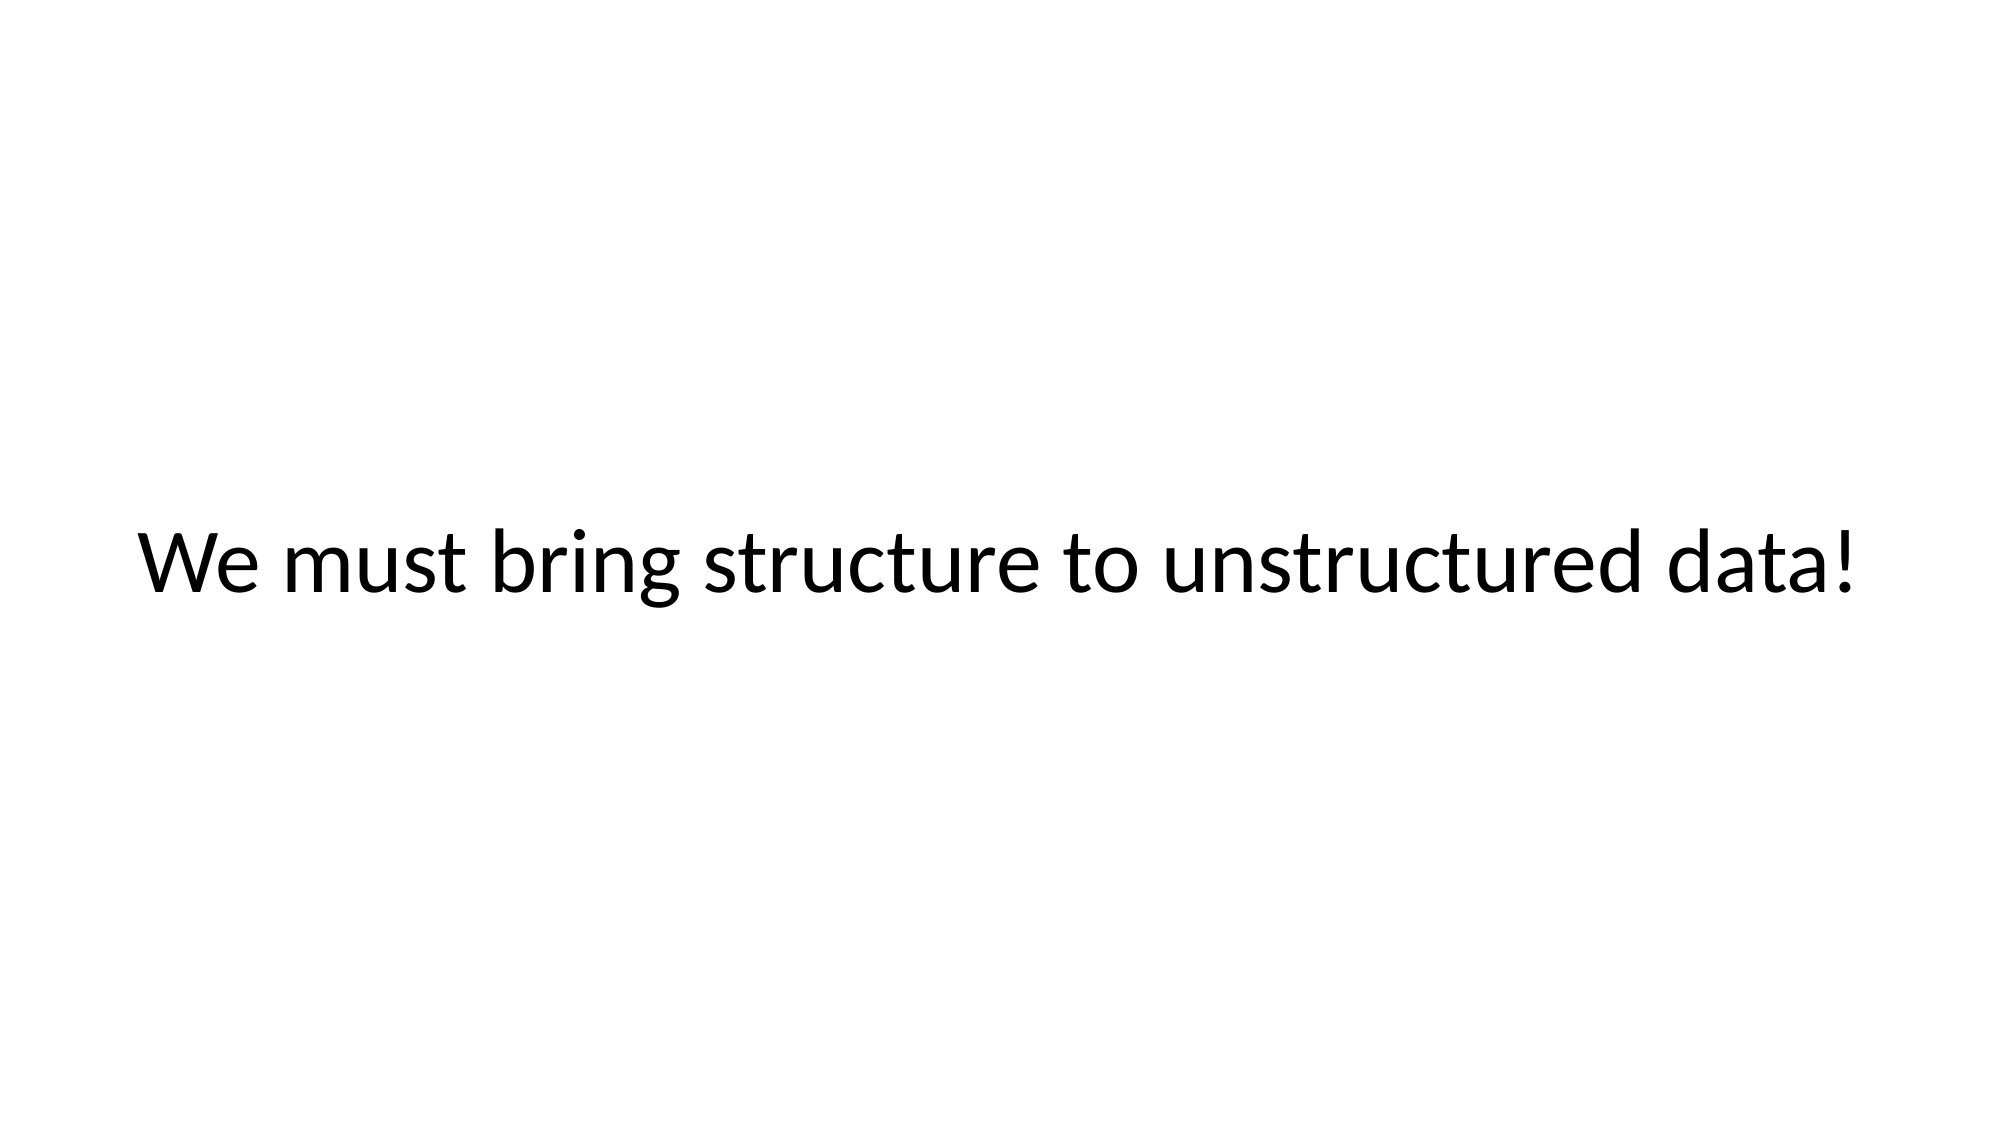

We must bring structure to unstructured data!